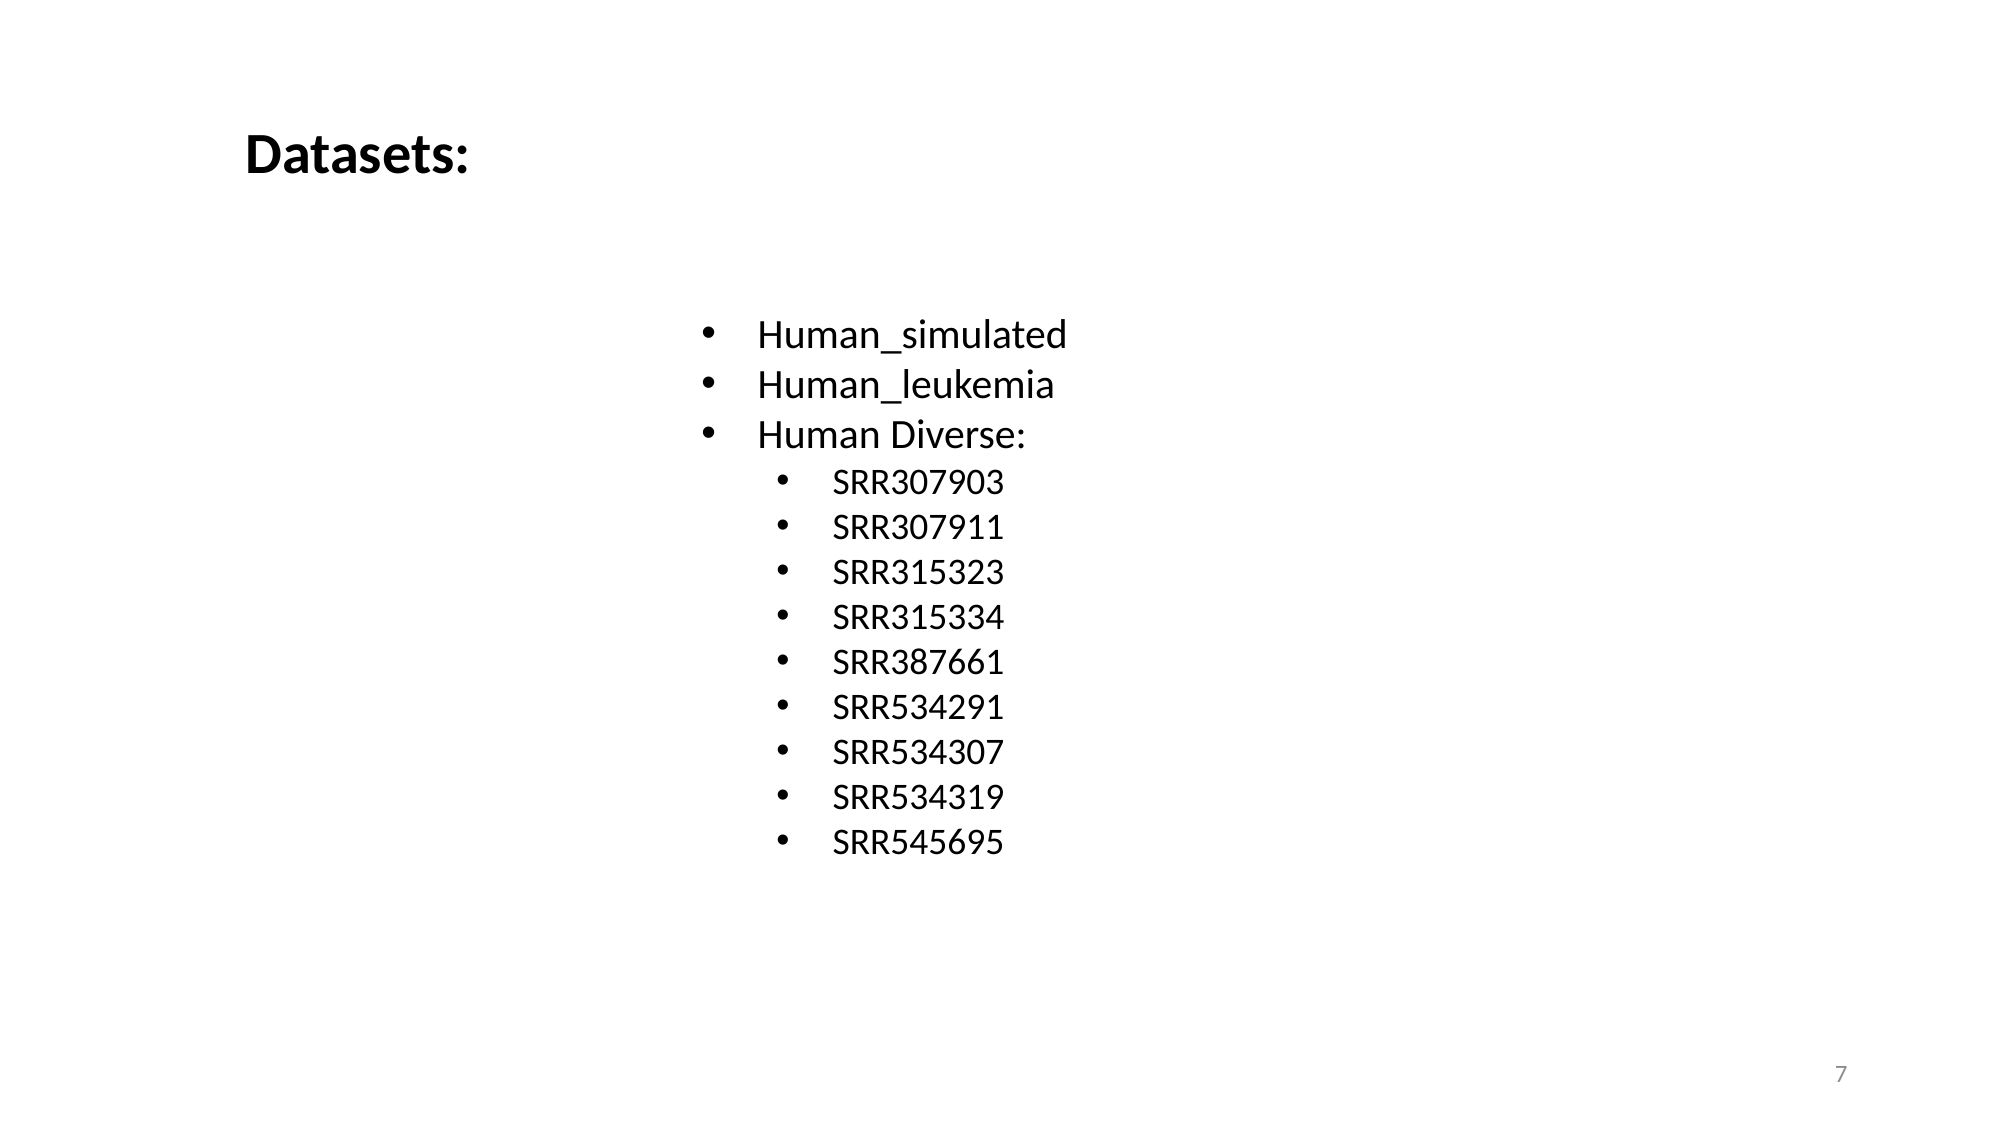

Datasets:

Human_simulated
Human_leukemia
Human Diverse:
SRR307903
SRR307911
SRR315323
SRR315334
SRR387661
SRR534291
SRR534307
SRR534319
SRR545695
7